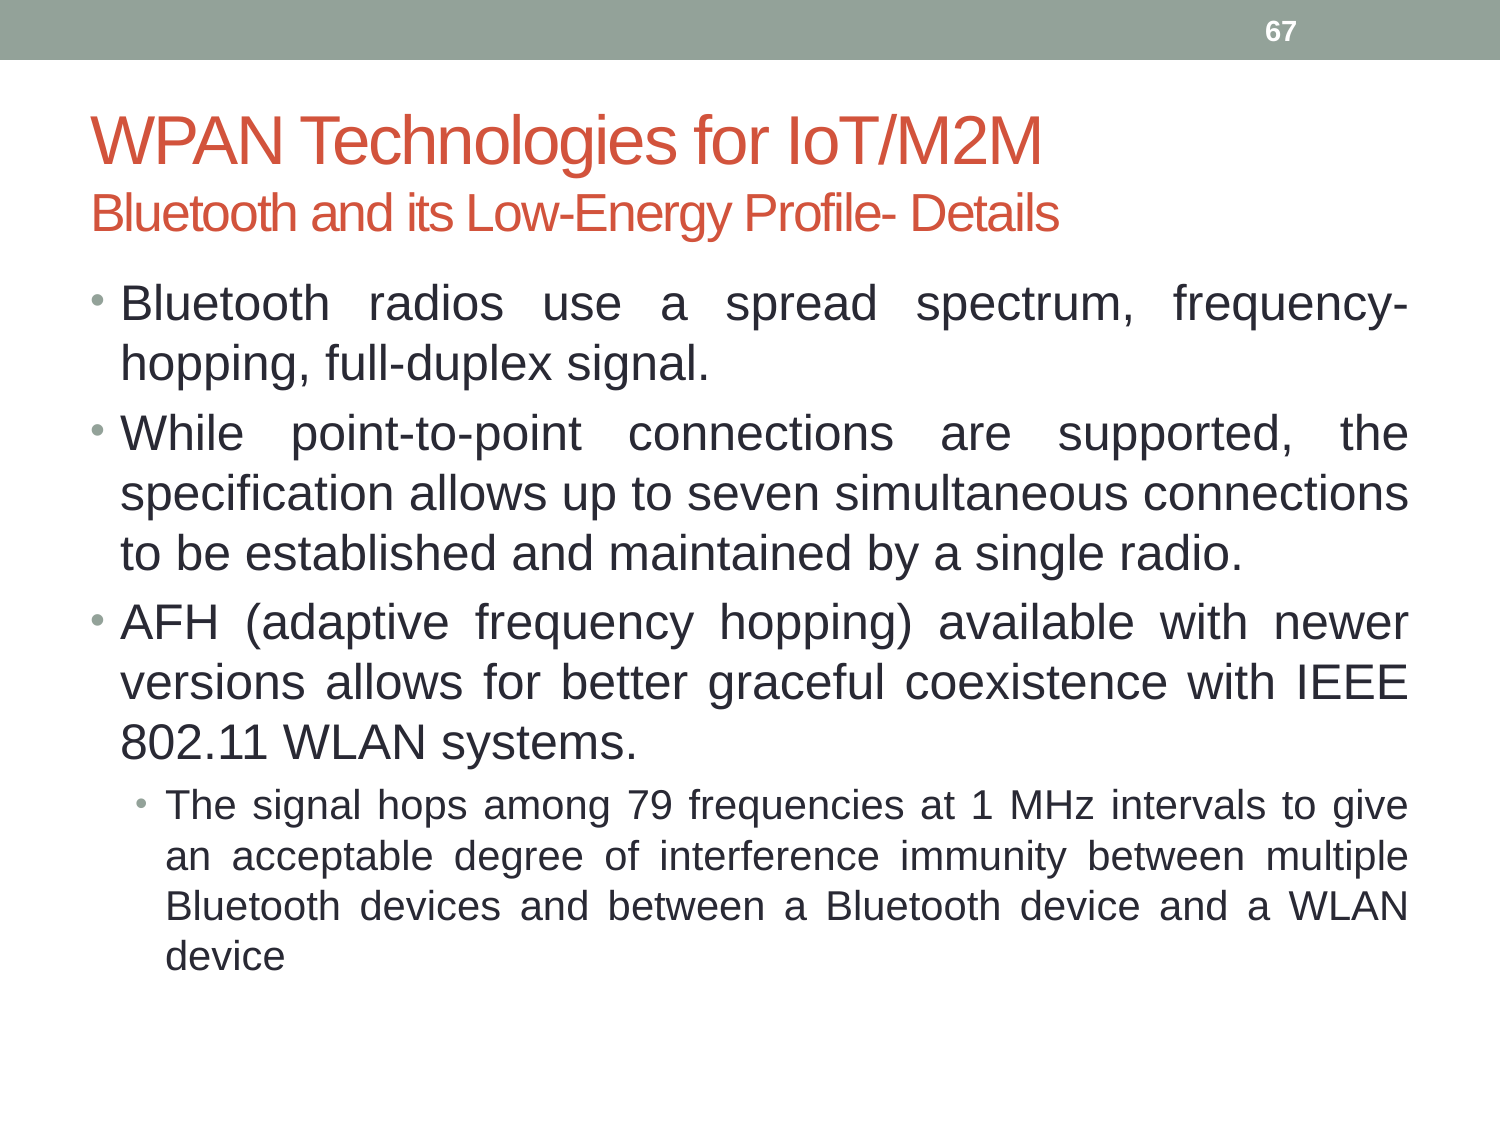

67
# WPAN Technologies for IoT/M2M Bluetooth and its Low-Energy Profile- Details
Bluetooth radios use a spread spectrum, frequency-hopping, full-duplex signal.
While point-to-point connections are supported, the specification allows up to seven simultaneous connections to be established and maintained by a single radio.
AFH (adaptive frequency hopping) available with newer versions allows for better graceful coexistence with IEEE 802.11 WLAN systems.
The signal hops among 79 frequencies at 1 MHz intervals to give an acceptable degree of interference immunity between multiple Bluetooth devices and between a Bluetooth device and a WLAN device